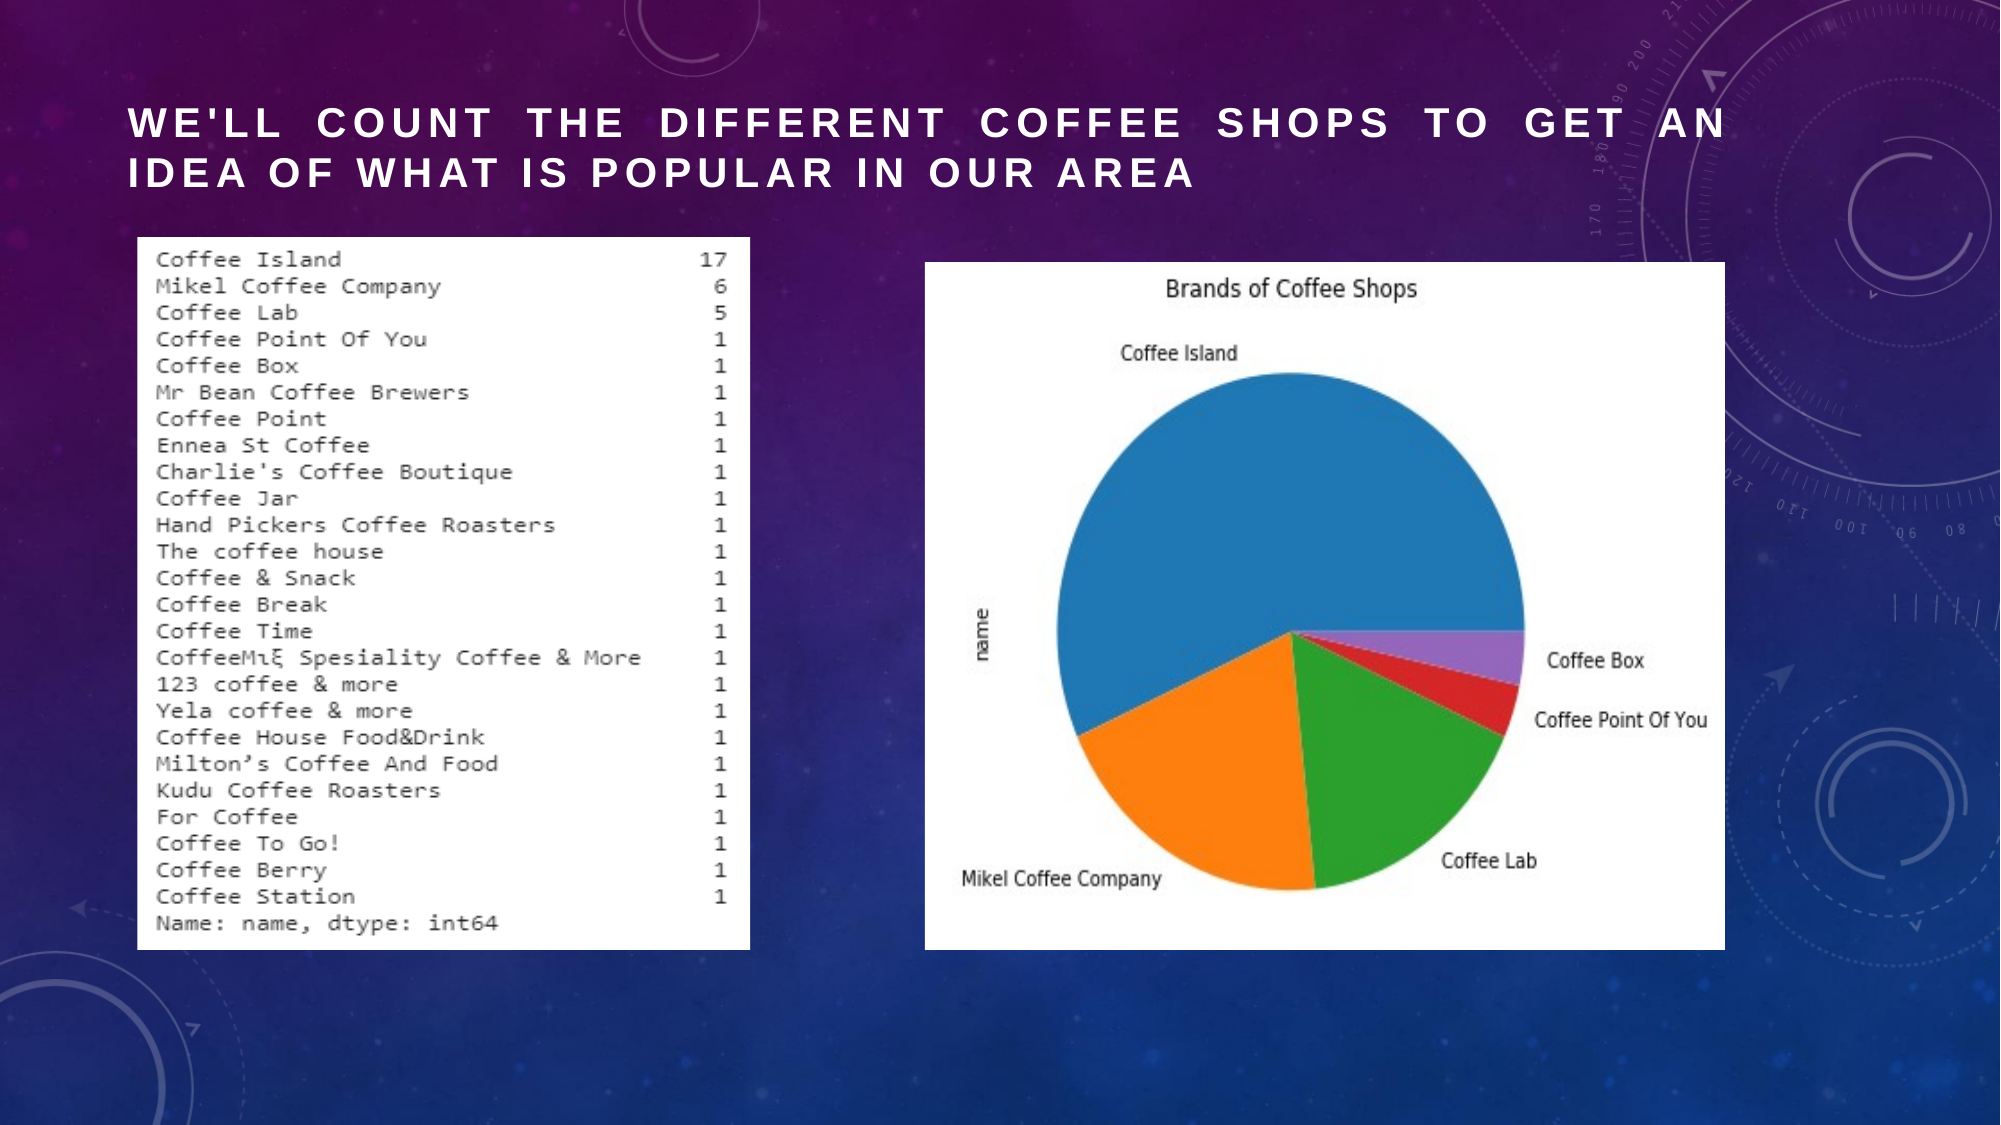

# WE'LL COUNT THE DIFFERENT COFFEE SHOPS TO GET AN  IDEA OF WHAT IS POPULAR IN OUR AREA